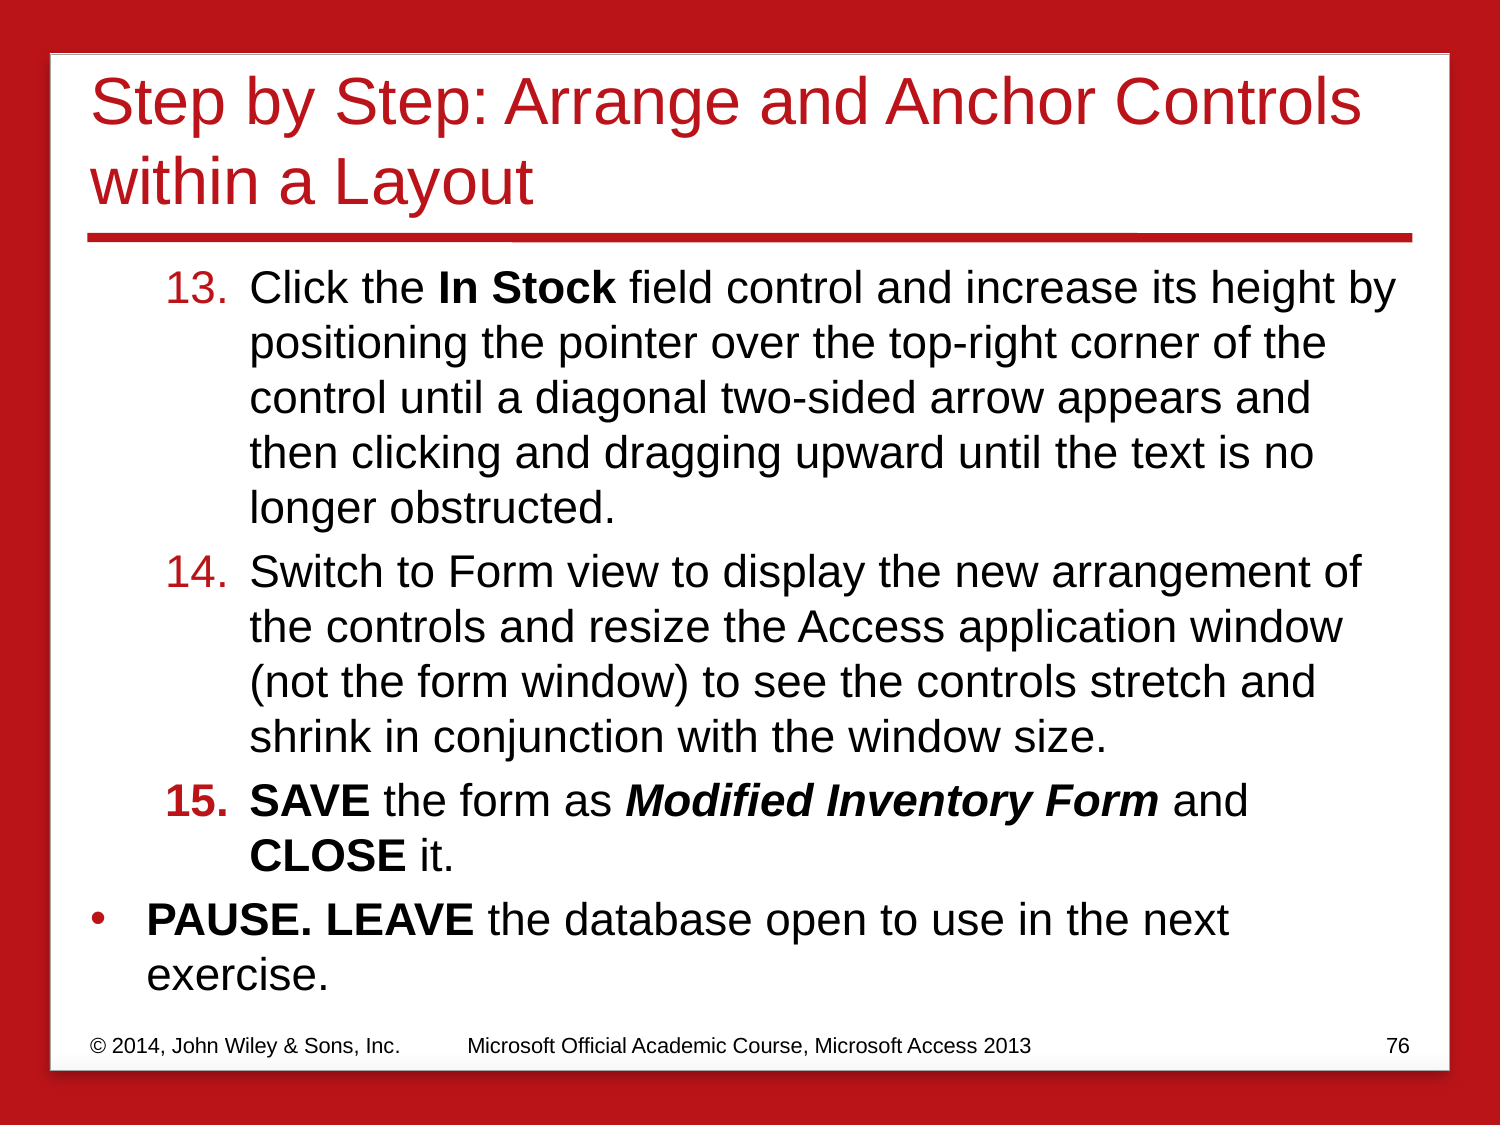

# Step by Step: Arrange and Anchor Controls within a Layout
Click the In Stock field control and increase its height by positioning the pointer over the top-right corner of the control until a diagonal two-sided arrow appears and then clicking and dragging upward until the text is no longer obstructed.
Switch to Form view to display the new arrangement of the controls and resize the Access application window (not the form window) to see the controls stretch and shrink in conjunction with the window size.
SAVE the form as Modified Inventory Form and CLOSE it.
PAUSE. LEAVE the database open to use in the next exercise.
© 2014, John Wiley & Sons, Inc.
Microsoft Official Academic Course, Microsoft Access 2013
76